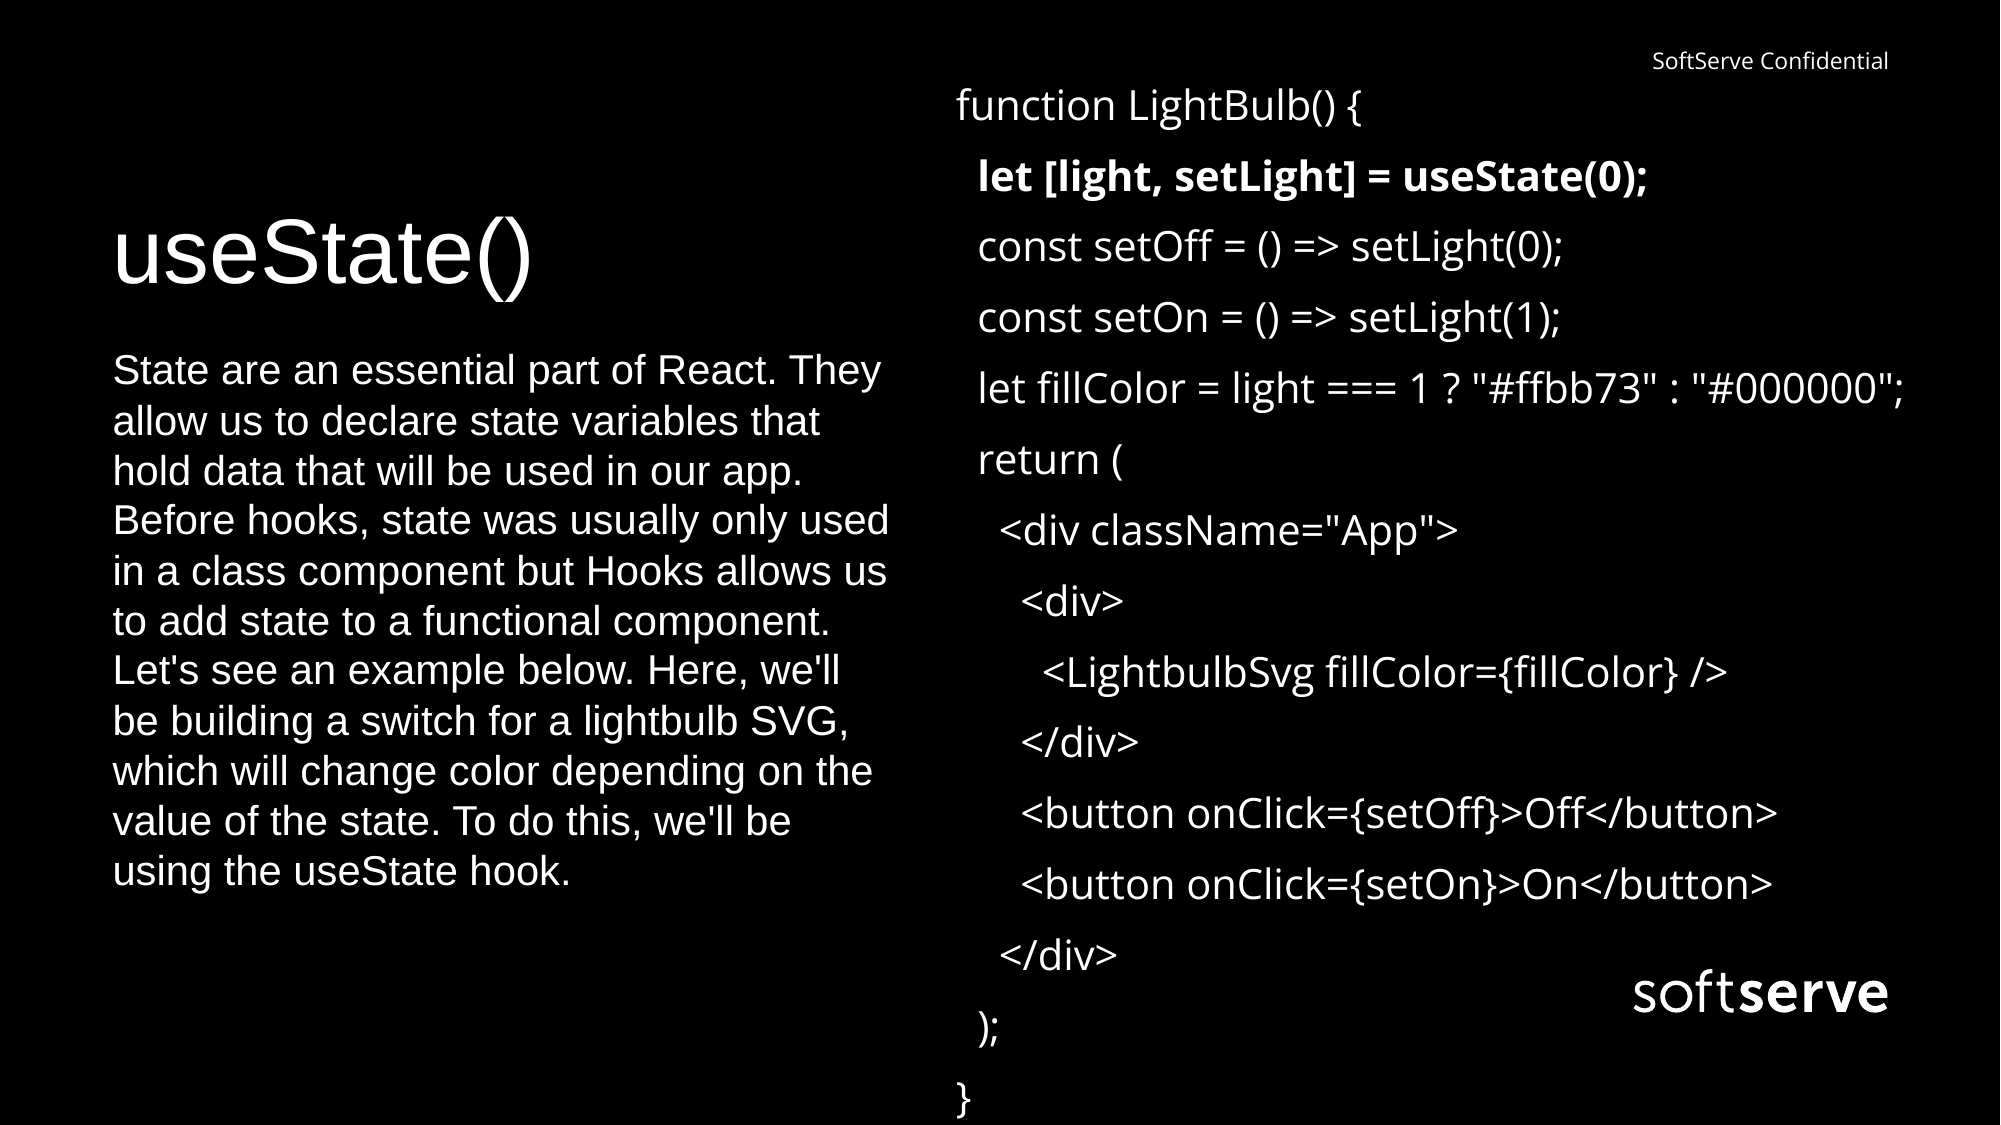

function LightBulb() {
  let [light, setLight] = useState(0);
  const setOff = () => setLight(0);
  const setOn = () => setLight(1);
  let fillColor = light === 1 ? "#ffbb73" : "#000000";
  return (
    <div className="App">
      <div>
        <LightbulbSvg fillColor={fillColor} />
      </div>
      <button onClick={setOff}>Off</button>
      <button onClick={setOn}>On</button>
    </div>
  );
}
# useState()
State are an essential part of React. They allow us to declare state variables that hold data that will be used in our app. Before hooks, state was usually only used in a class component but Hooks allows us to add state to a functional component. Let's see an example below. Here, we'll be building a switch for a lightbulb SVG, which will change color depending on the value of the state. To do this, we'll be using the useState hook.